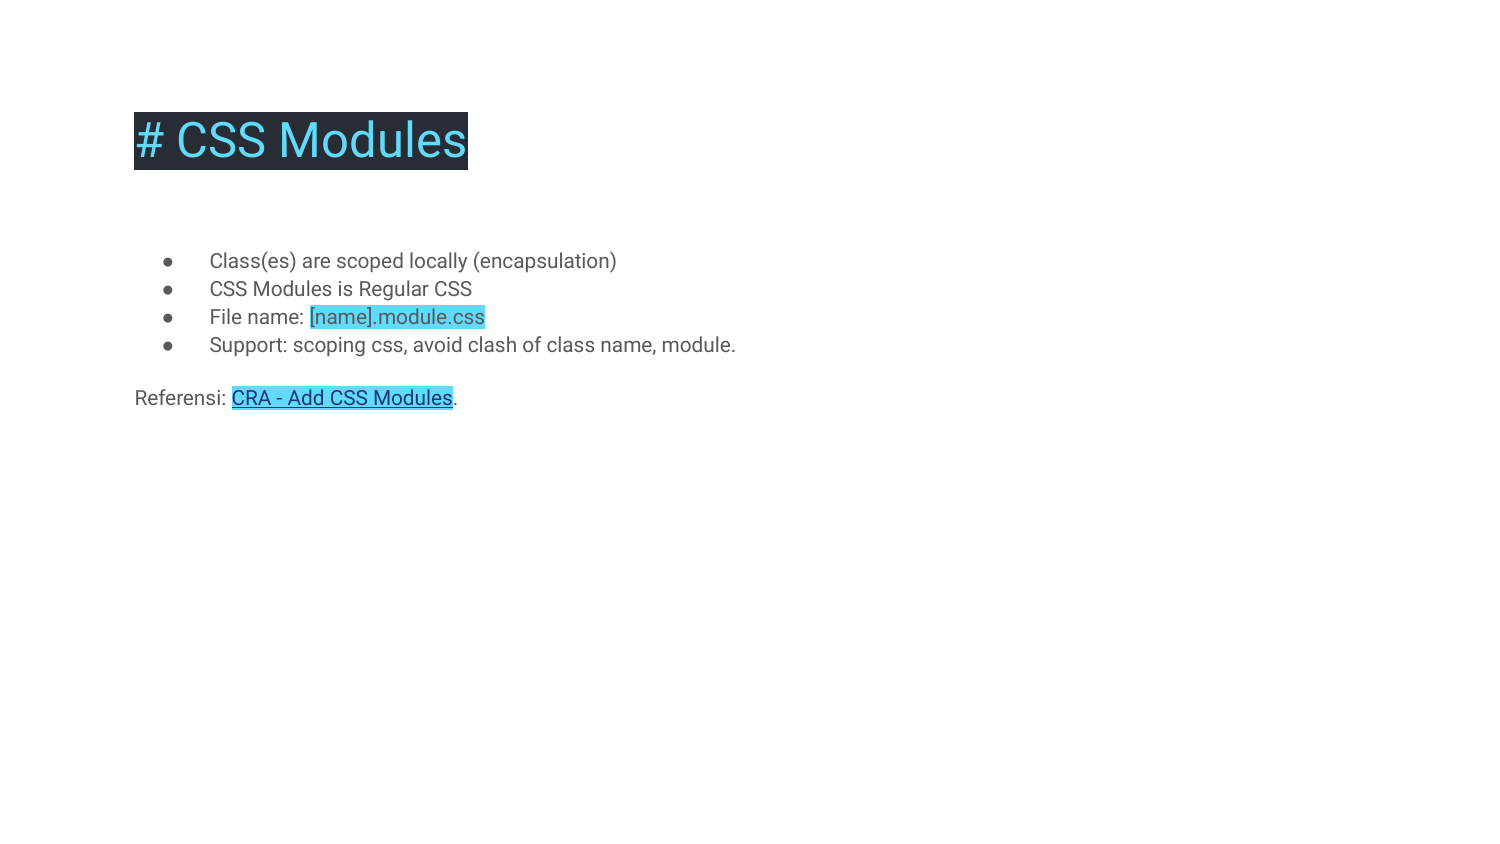

# CSS Modules
Class(es) are scoped locally (encapsulation)
CSS Modules is Regular CSS
File name: [name].module.css
Support: scoping css, avoid clash of class name, module.
Referensi: CRA - Add CSS Modules.